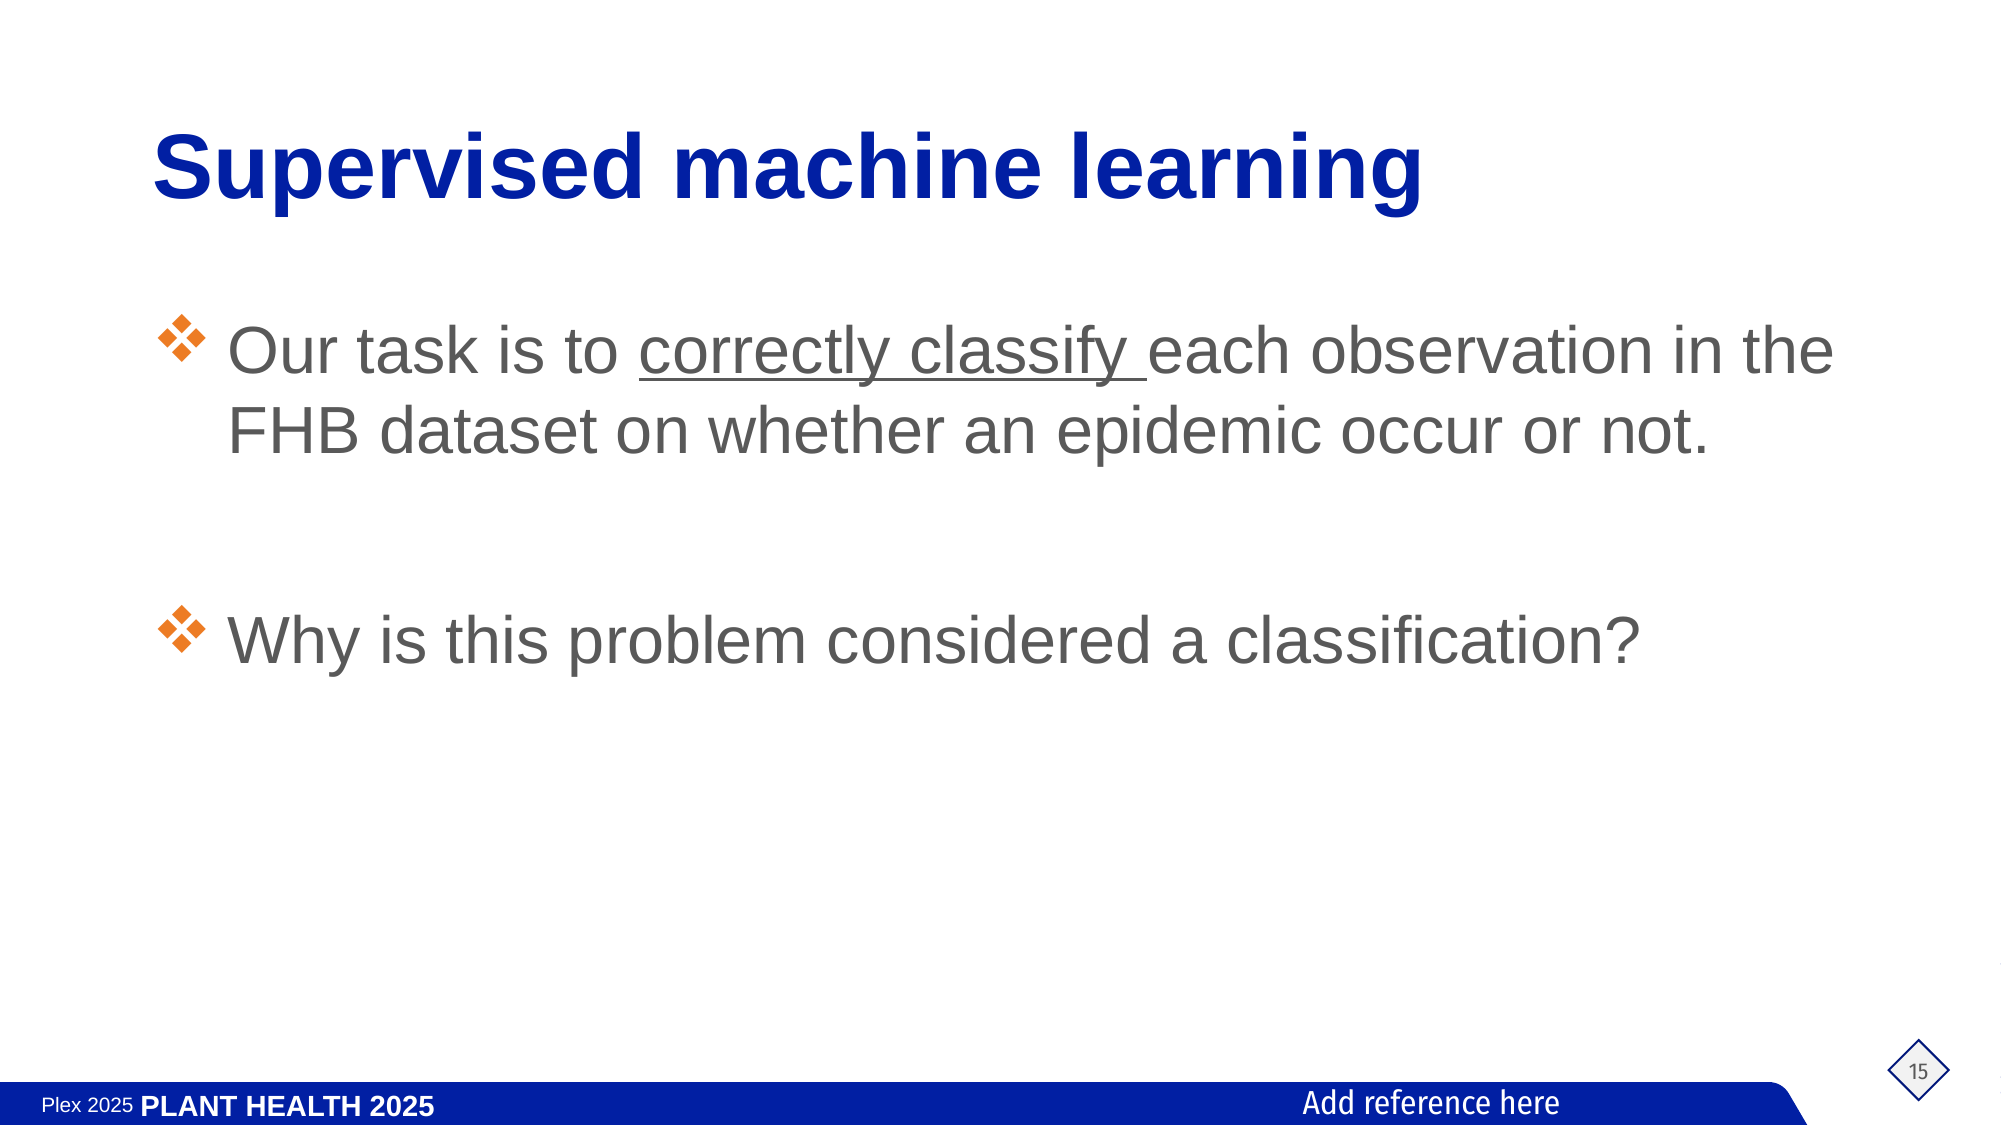

# Supervised machine learning
Our task is to correctly classify each observation in the FHB dataset on whether an epidemic occur or not.

Why is this problem considered a classification?

15
Add reference here
PLANT HEALTH 2025
Plex 2025